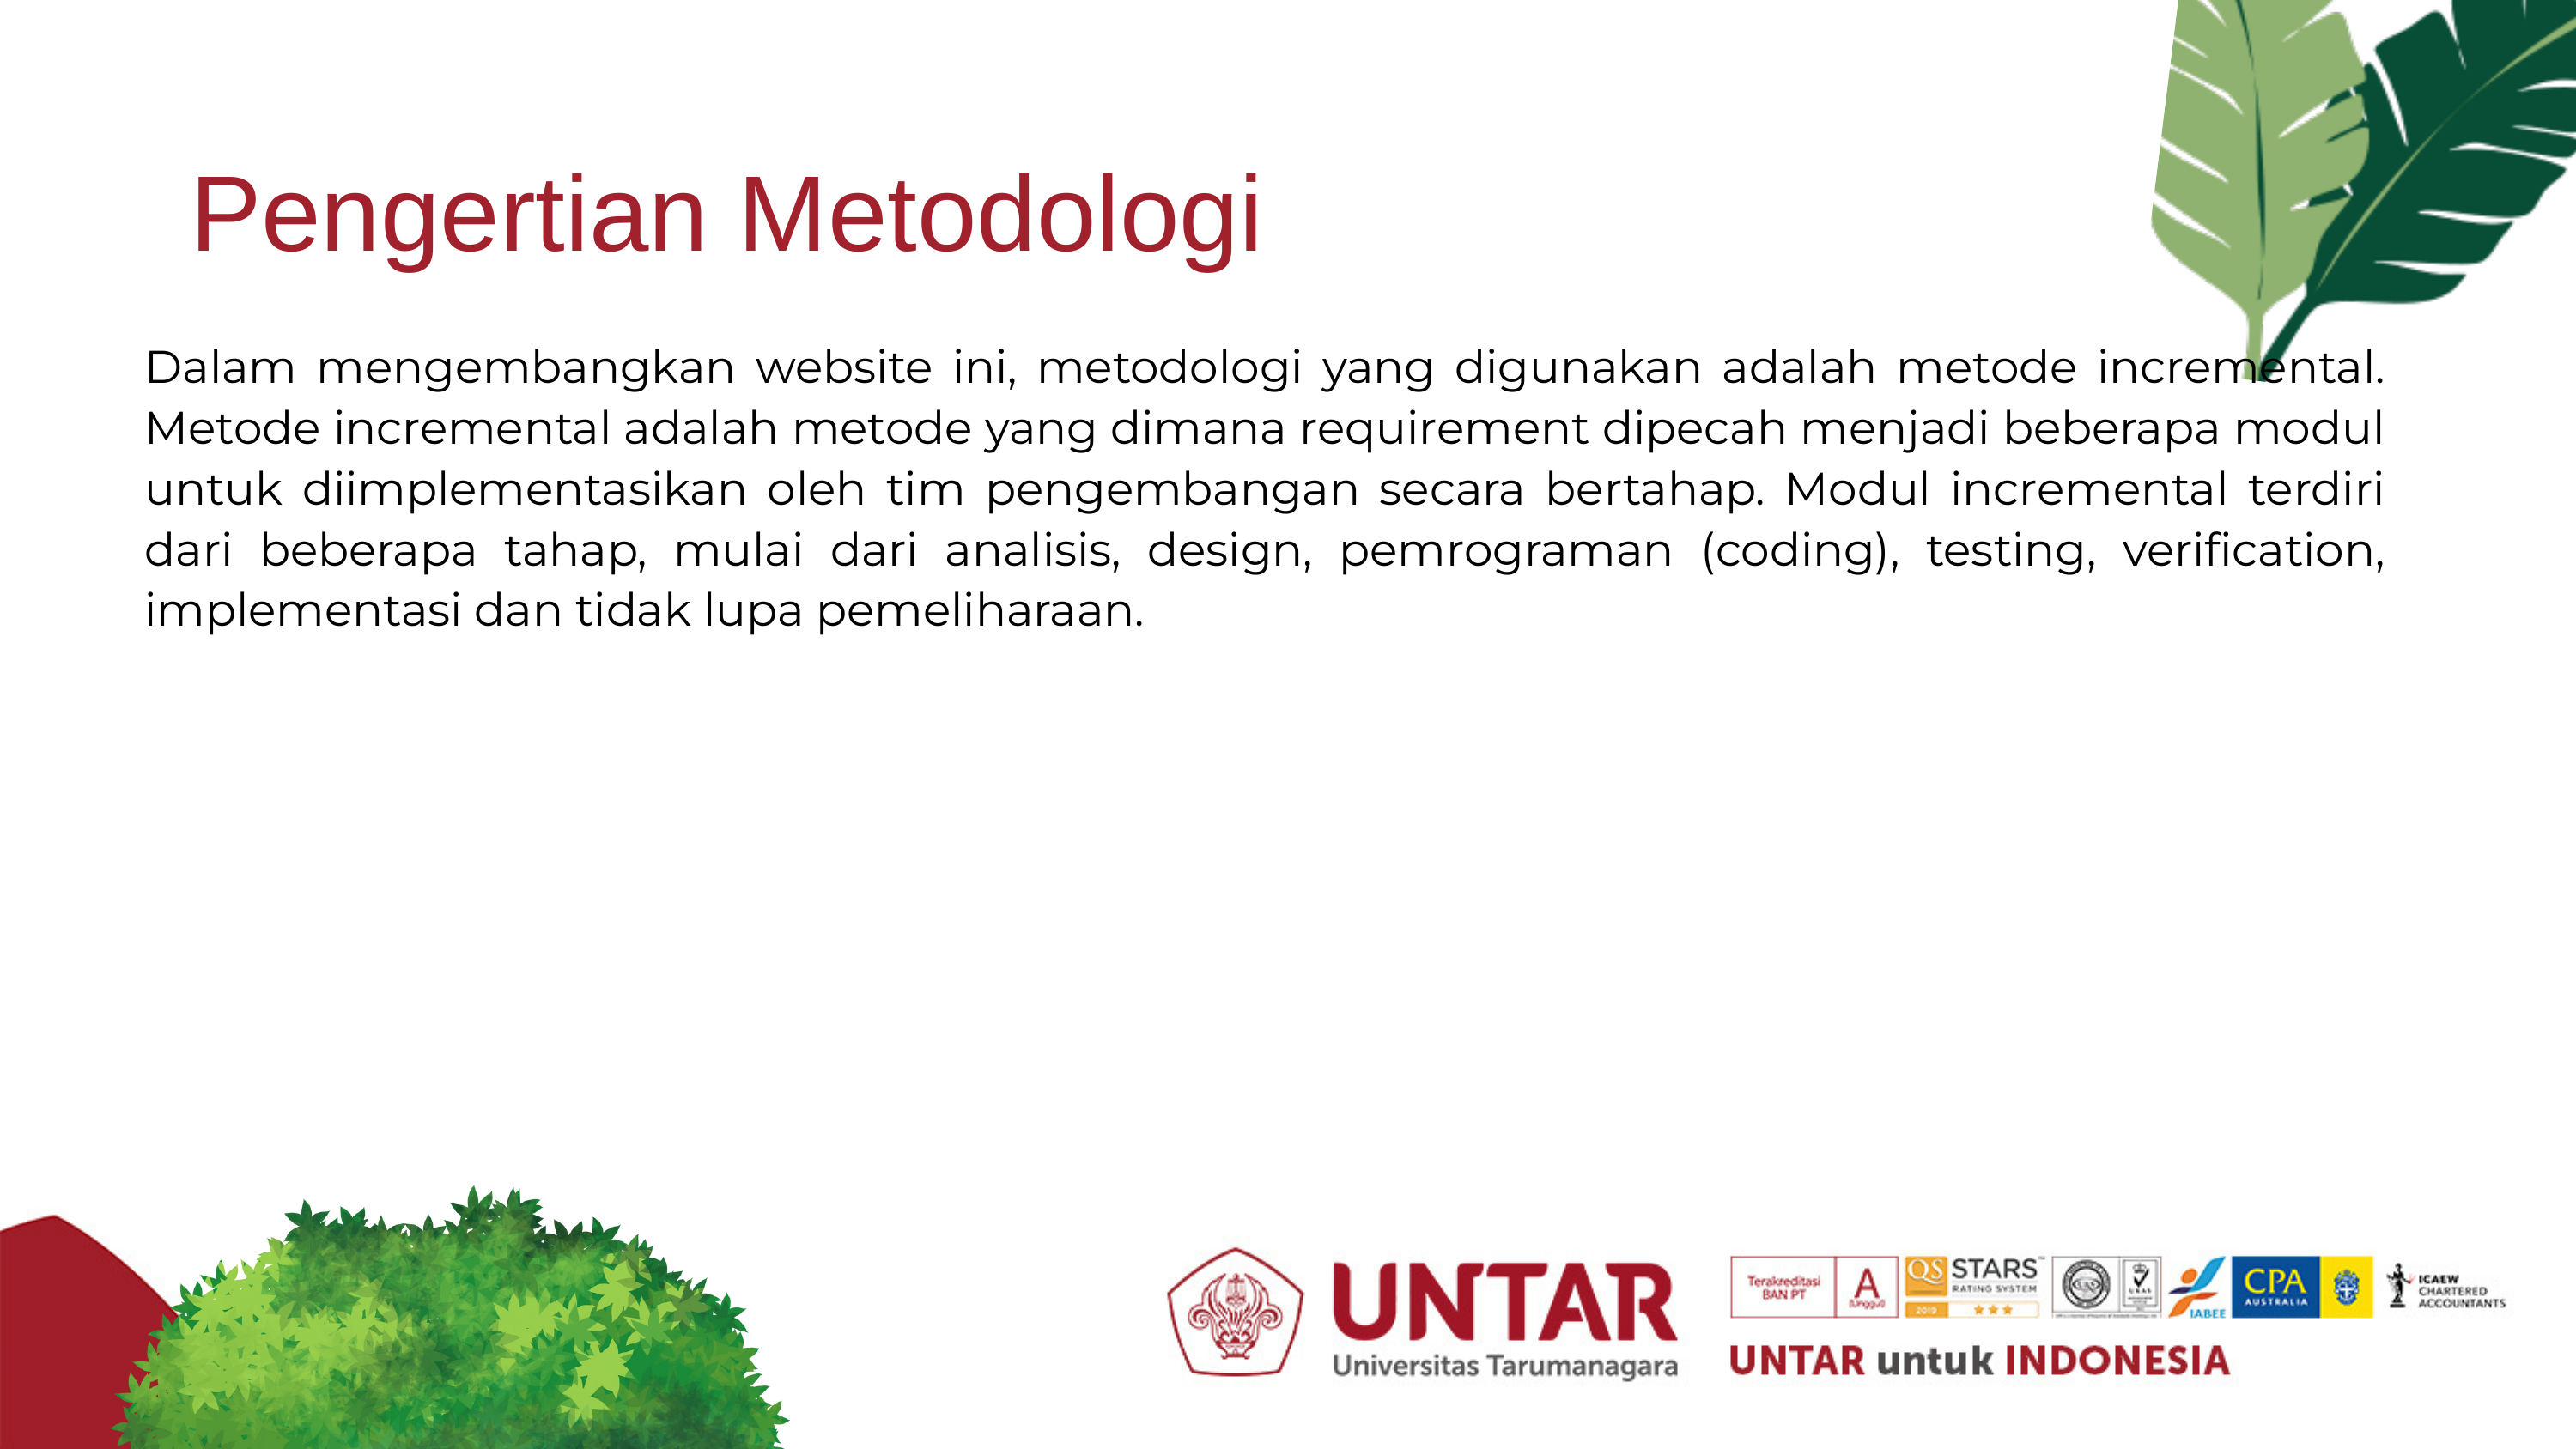

Pengertian Metodologi
Dalam mengembangkan website ini, metodologi yang digunakan adalah metode incremental. Metode incremental adalah metode yang dimana requirement dipecah menjadi beberapa modul untuk diimplementasikan oleh tim pengembangan secara bertahap. Modul incremental terdiri dari beberapa tahap, mulai dari analisis, design, pemrograman (coding), testing, verification, implementasi dan tidak lupa pemeliharaan.